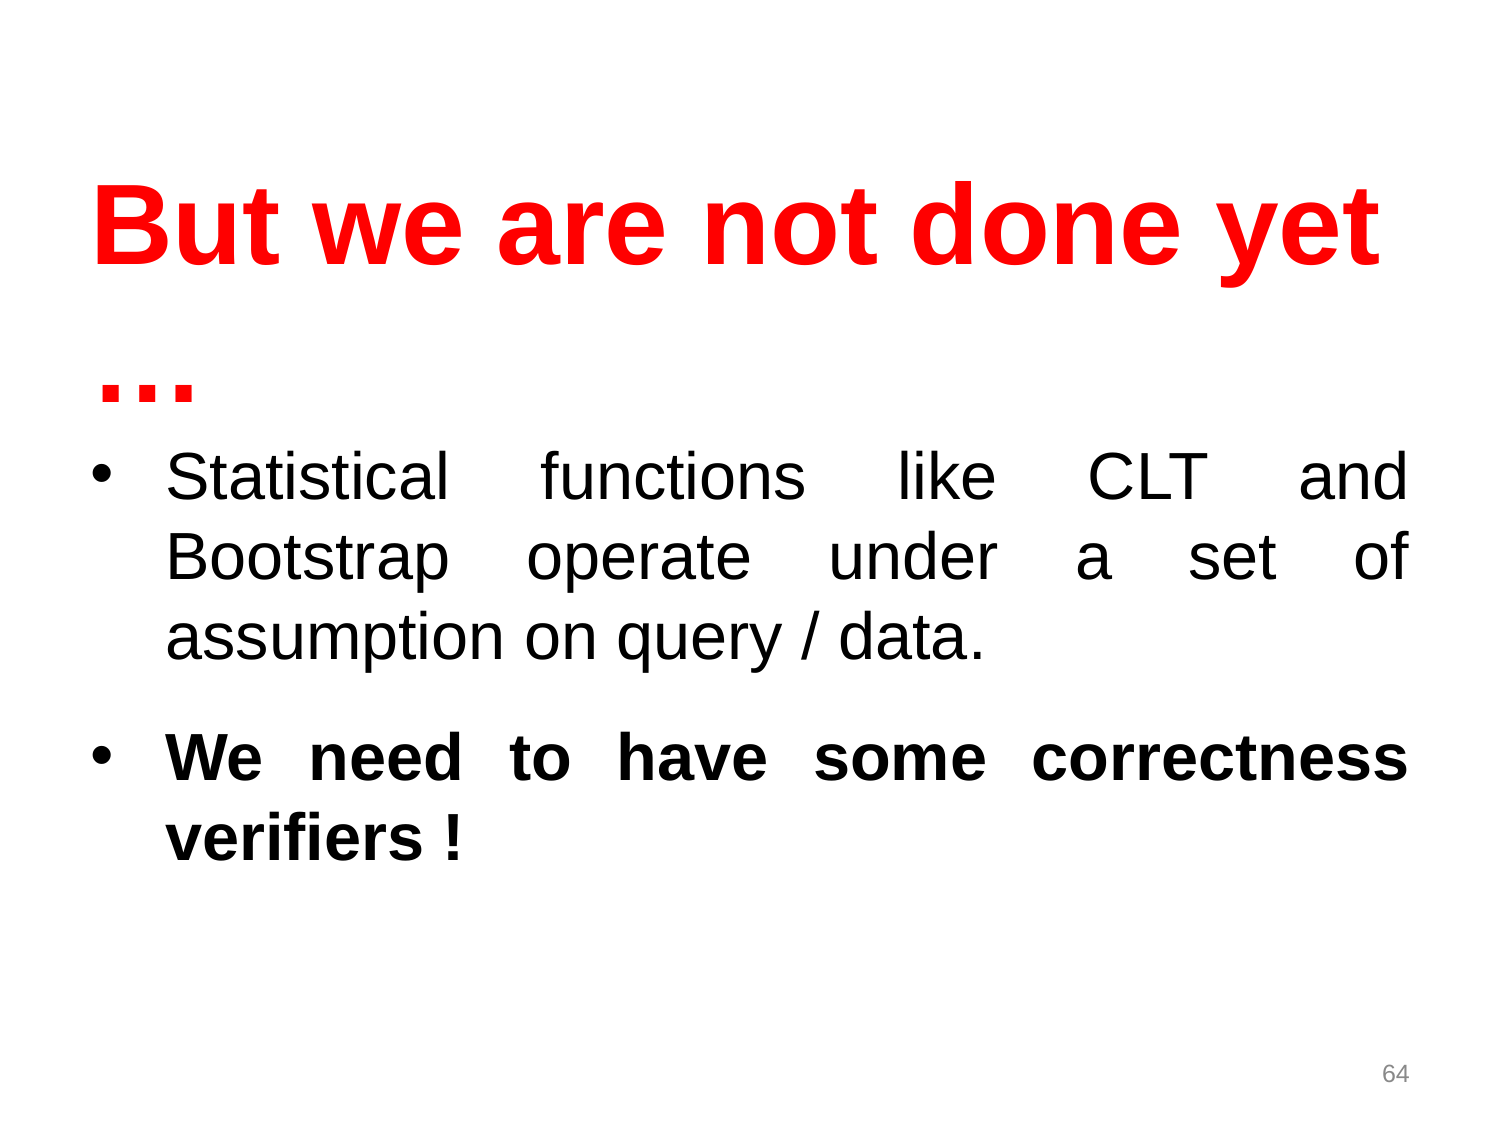

# But we are not done yet …
Statistical functions like CLT and Bootstrap operate under a set of assumption on query / data.
We need to have some correctness verifiers !
64